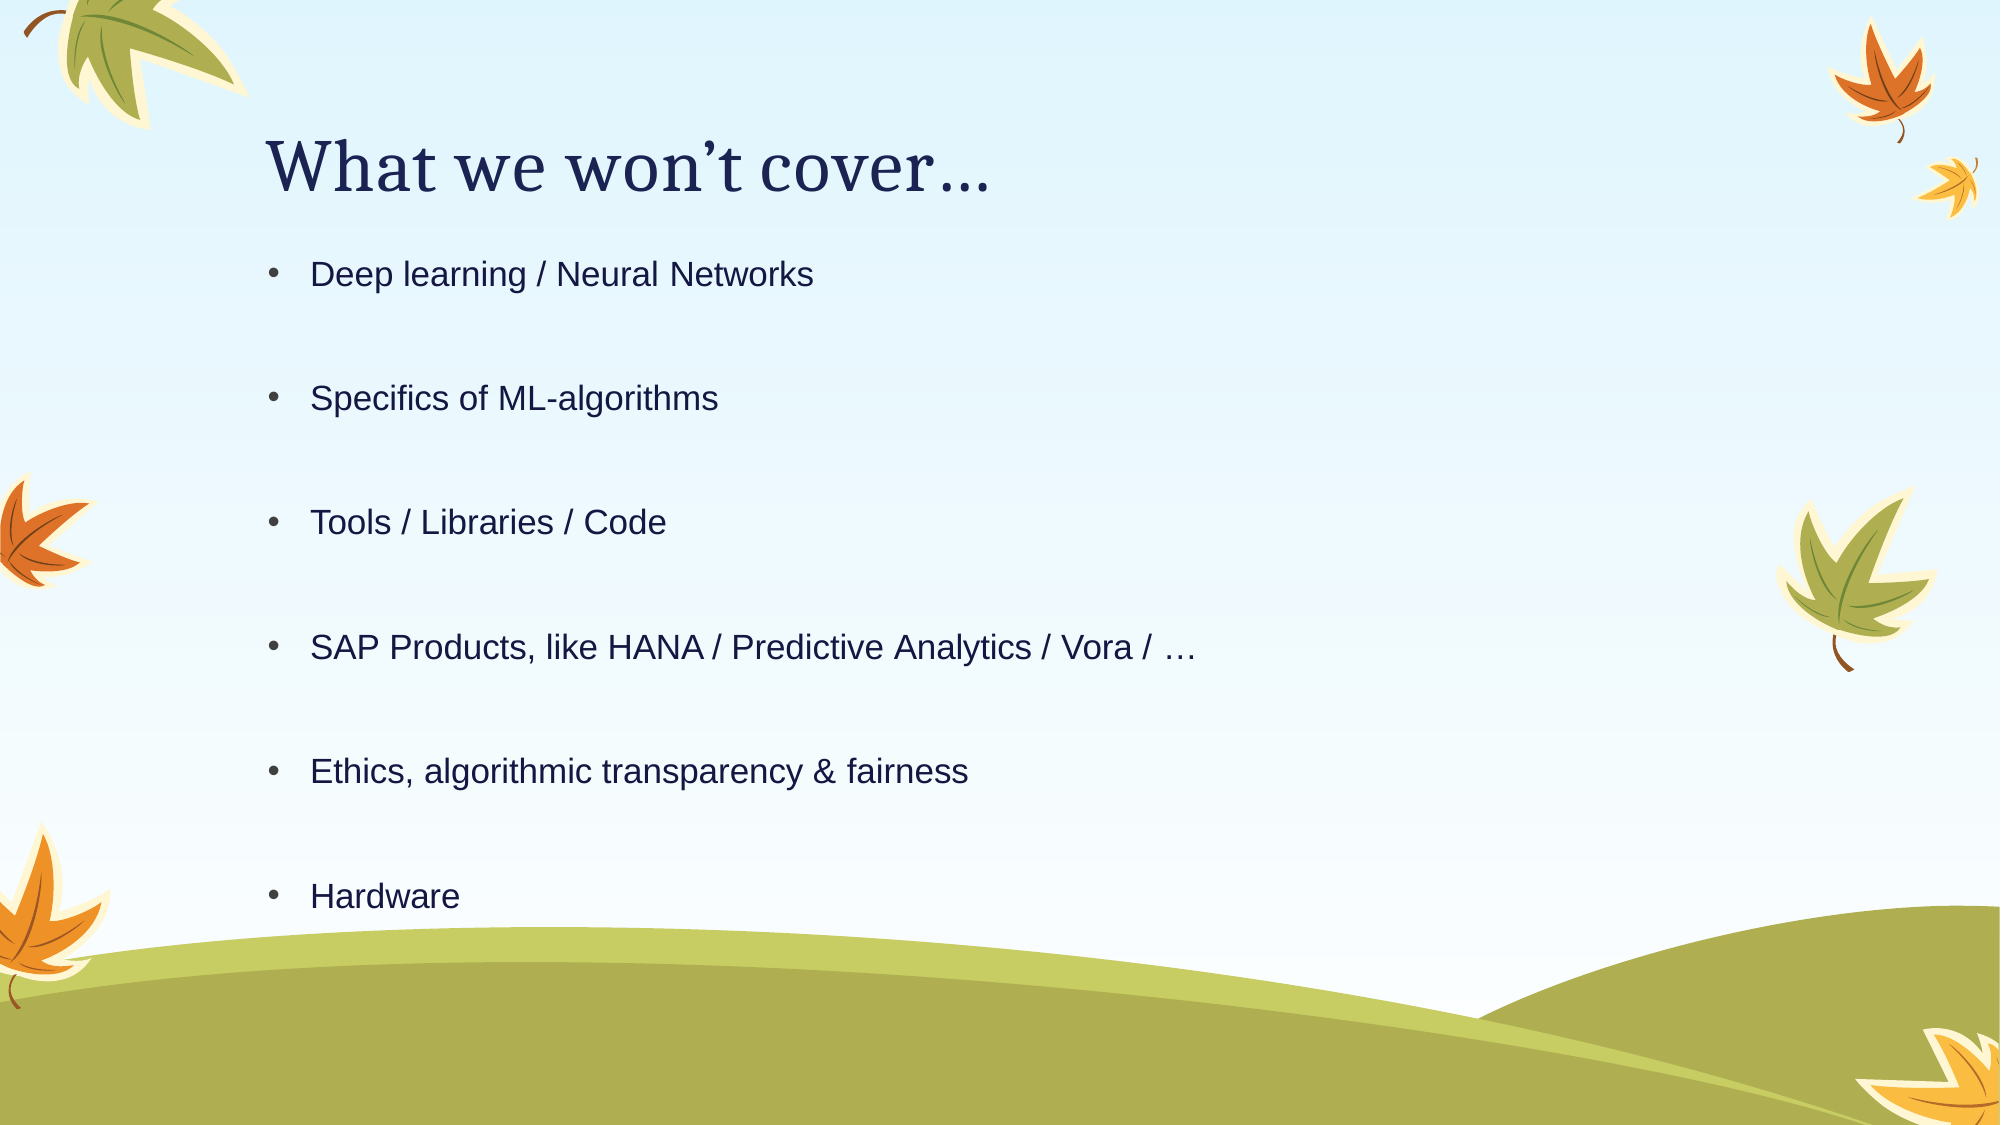

# What we won’t cover…
Deep learning / Neural Networks

Specifics of ML-algorithms

Tools / Libraries / Code

SAP Products, like HANA / Predictive Analytics / Vora / …

Ethics, algorithmic transparency & fairness

Hardware